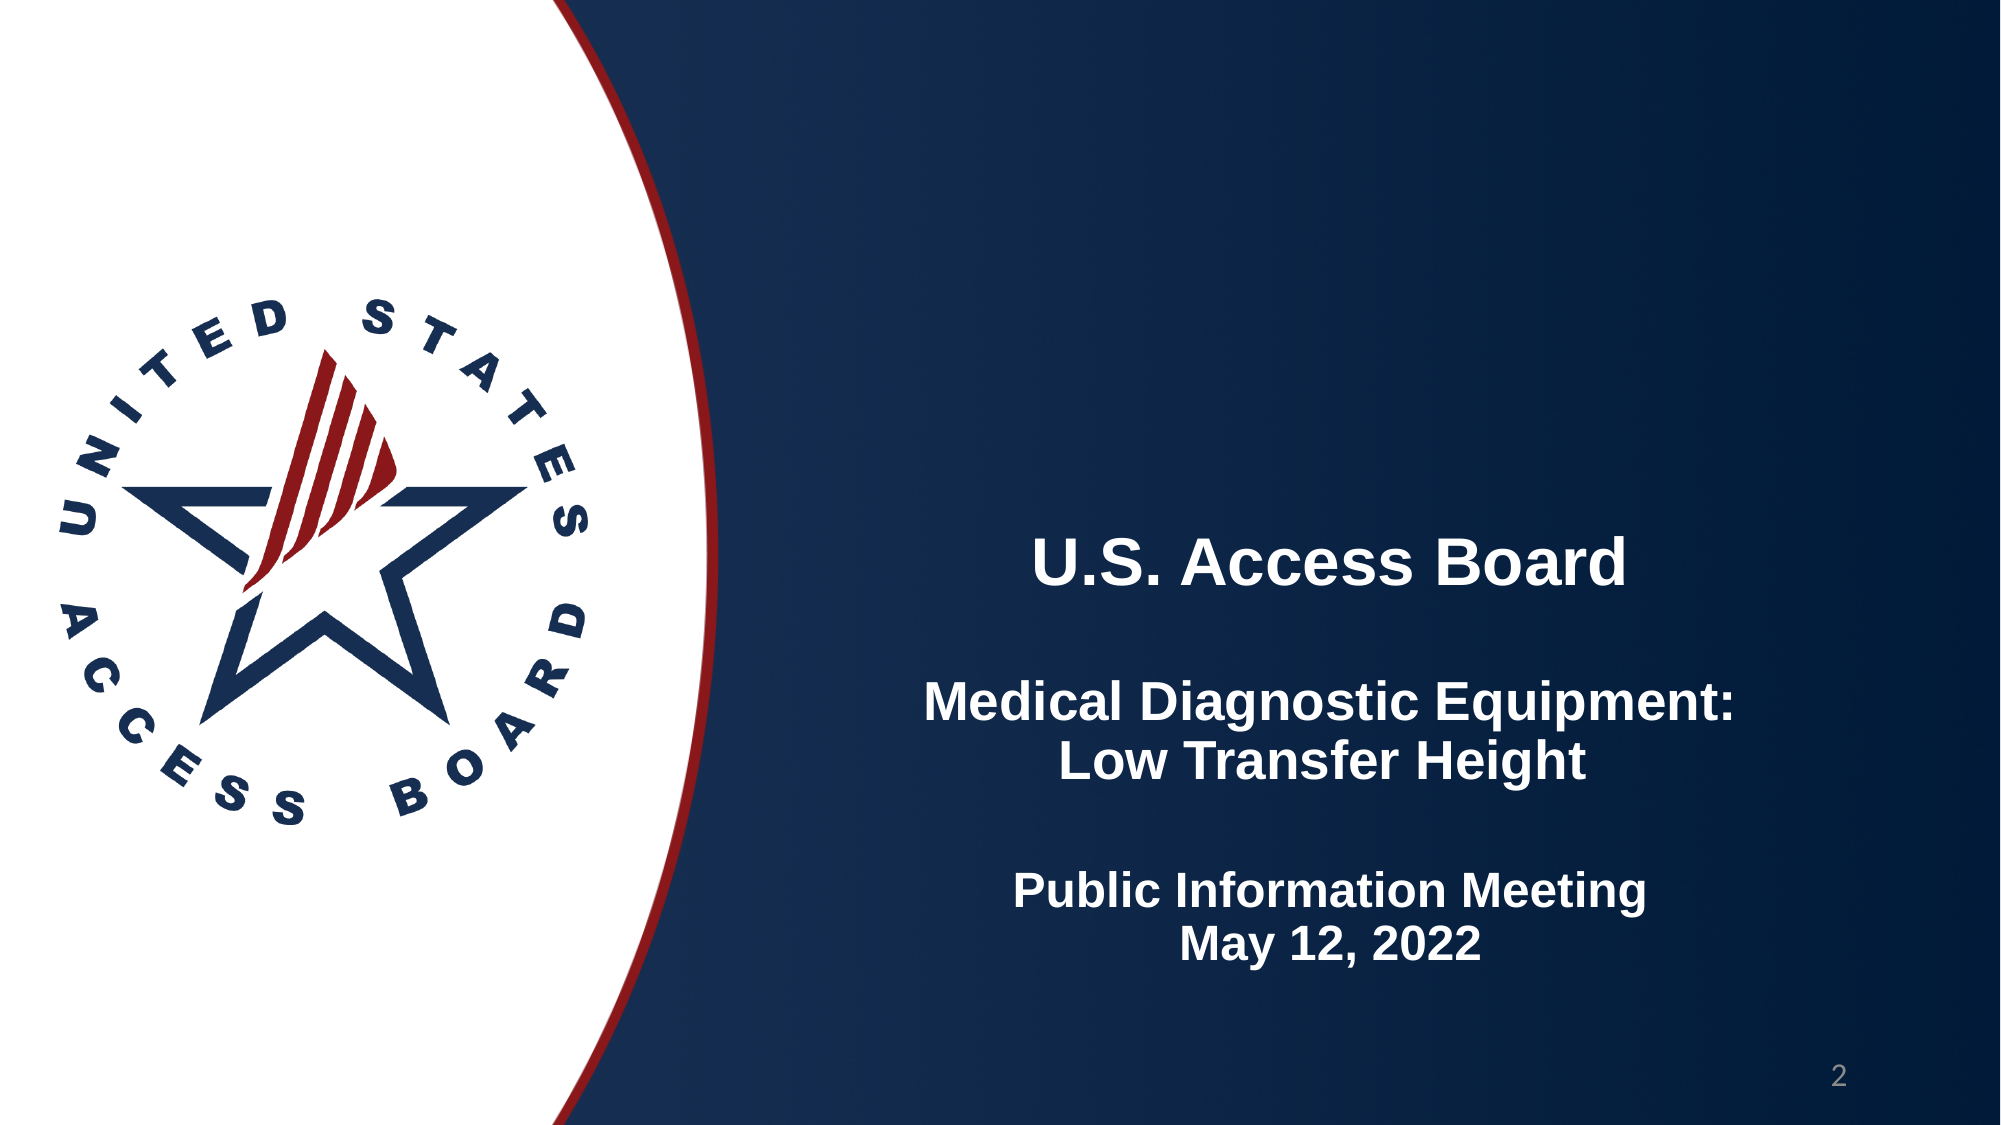

# U.S. Access Board Medical Diagnostic Equipment: Low Transfer Height Public Information Meeting May 12, 2022
2